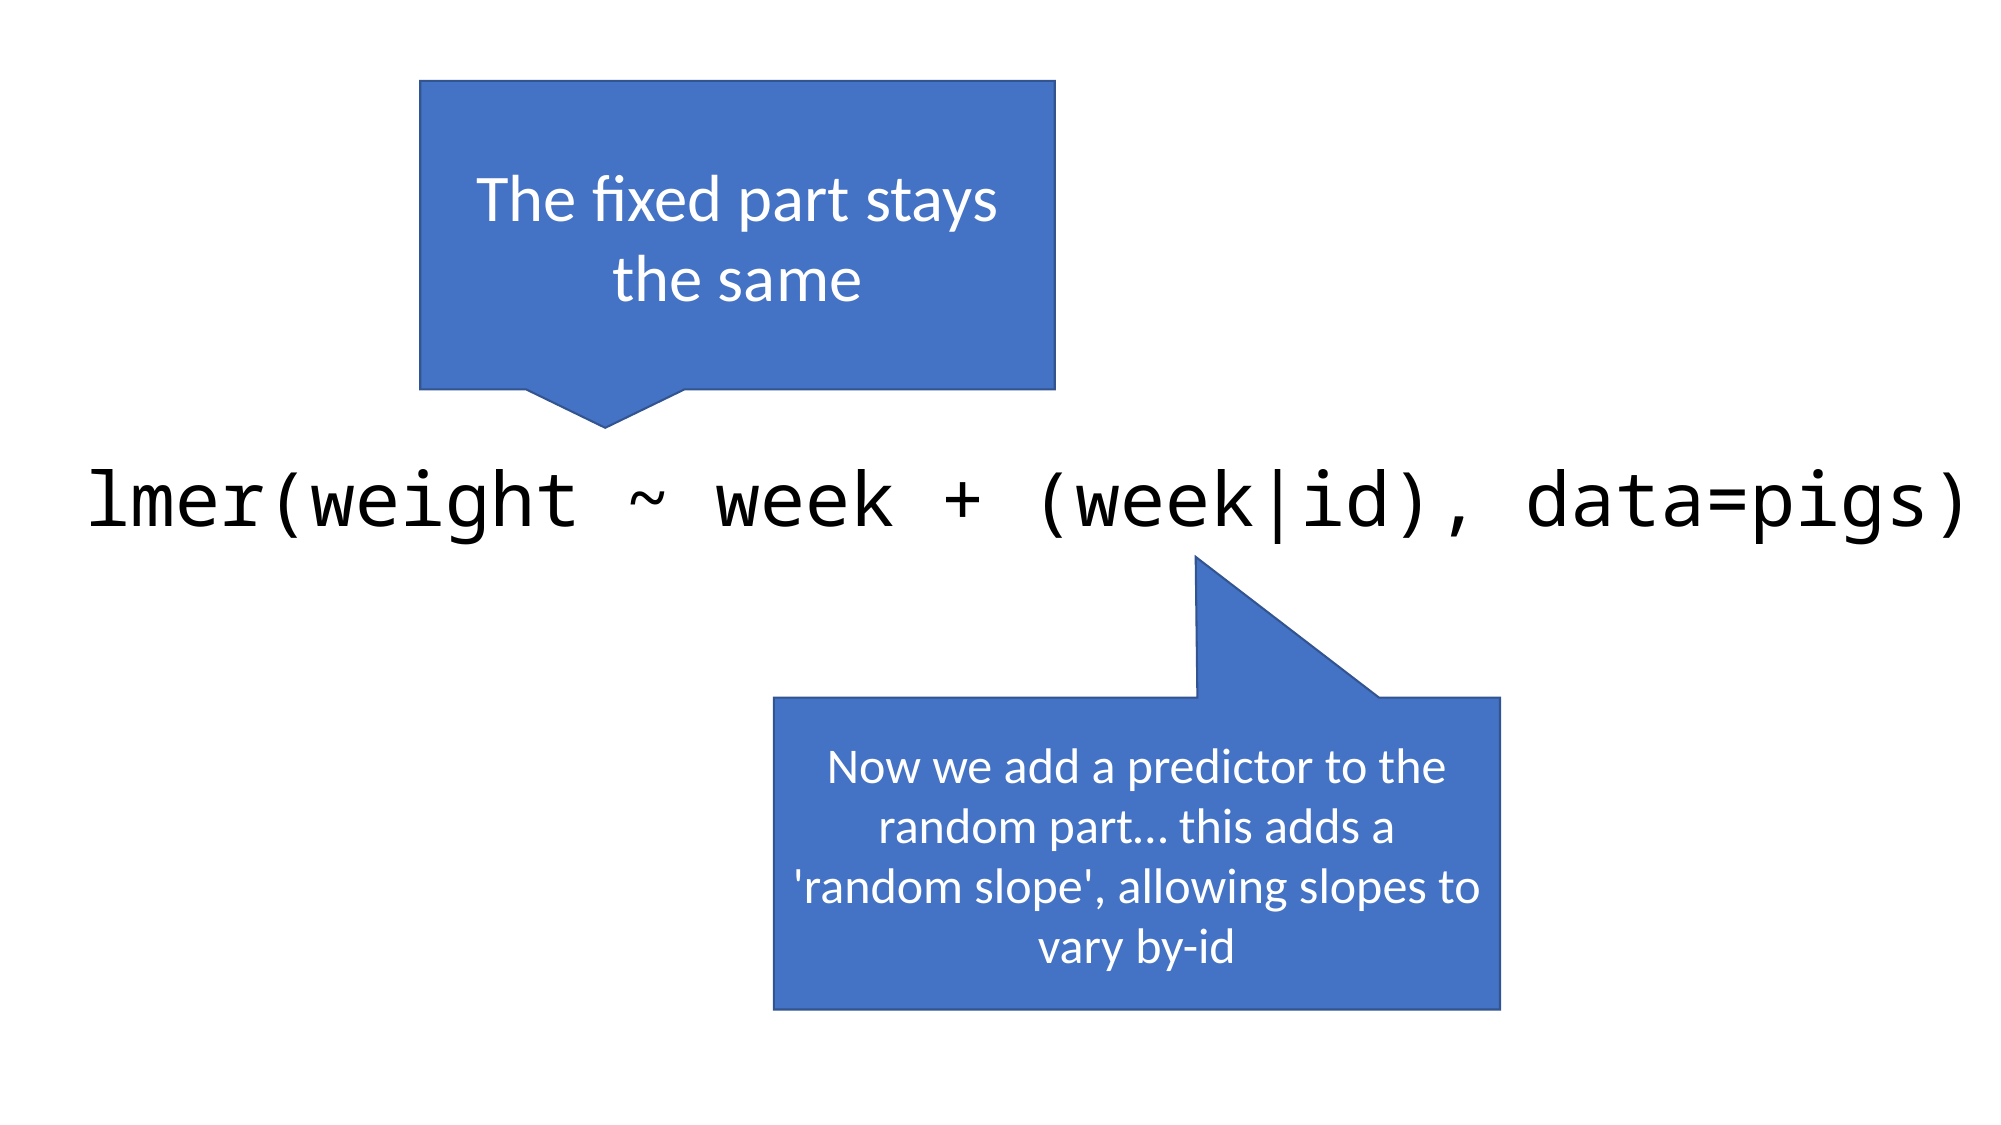

The fixed part stays the same
lmer(weight ~ week + (week|id), data=pigs)
Now we add a predictor to the random part… this adds a 'random slope', allowing slopes to vary by-id